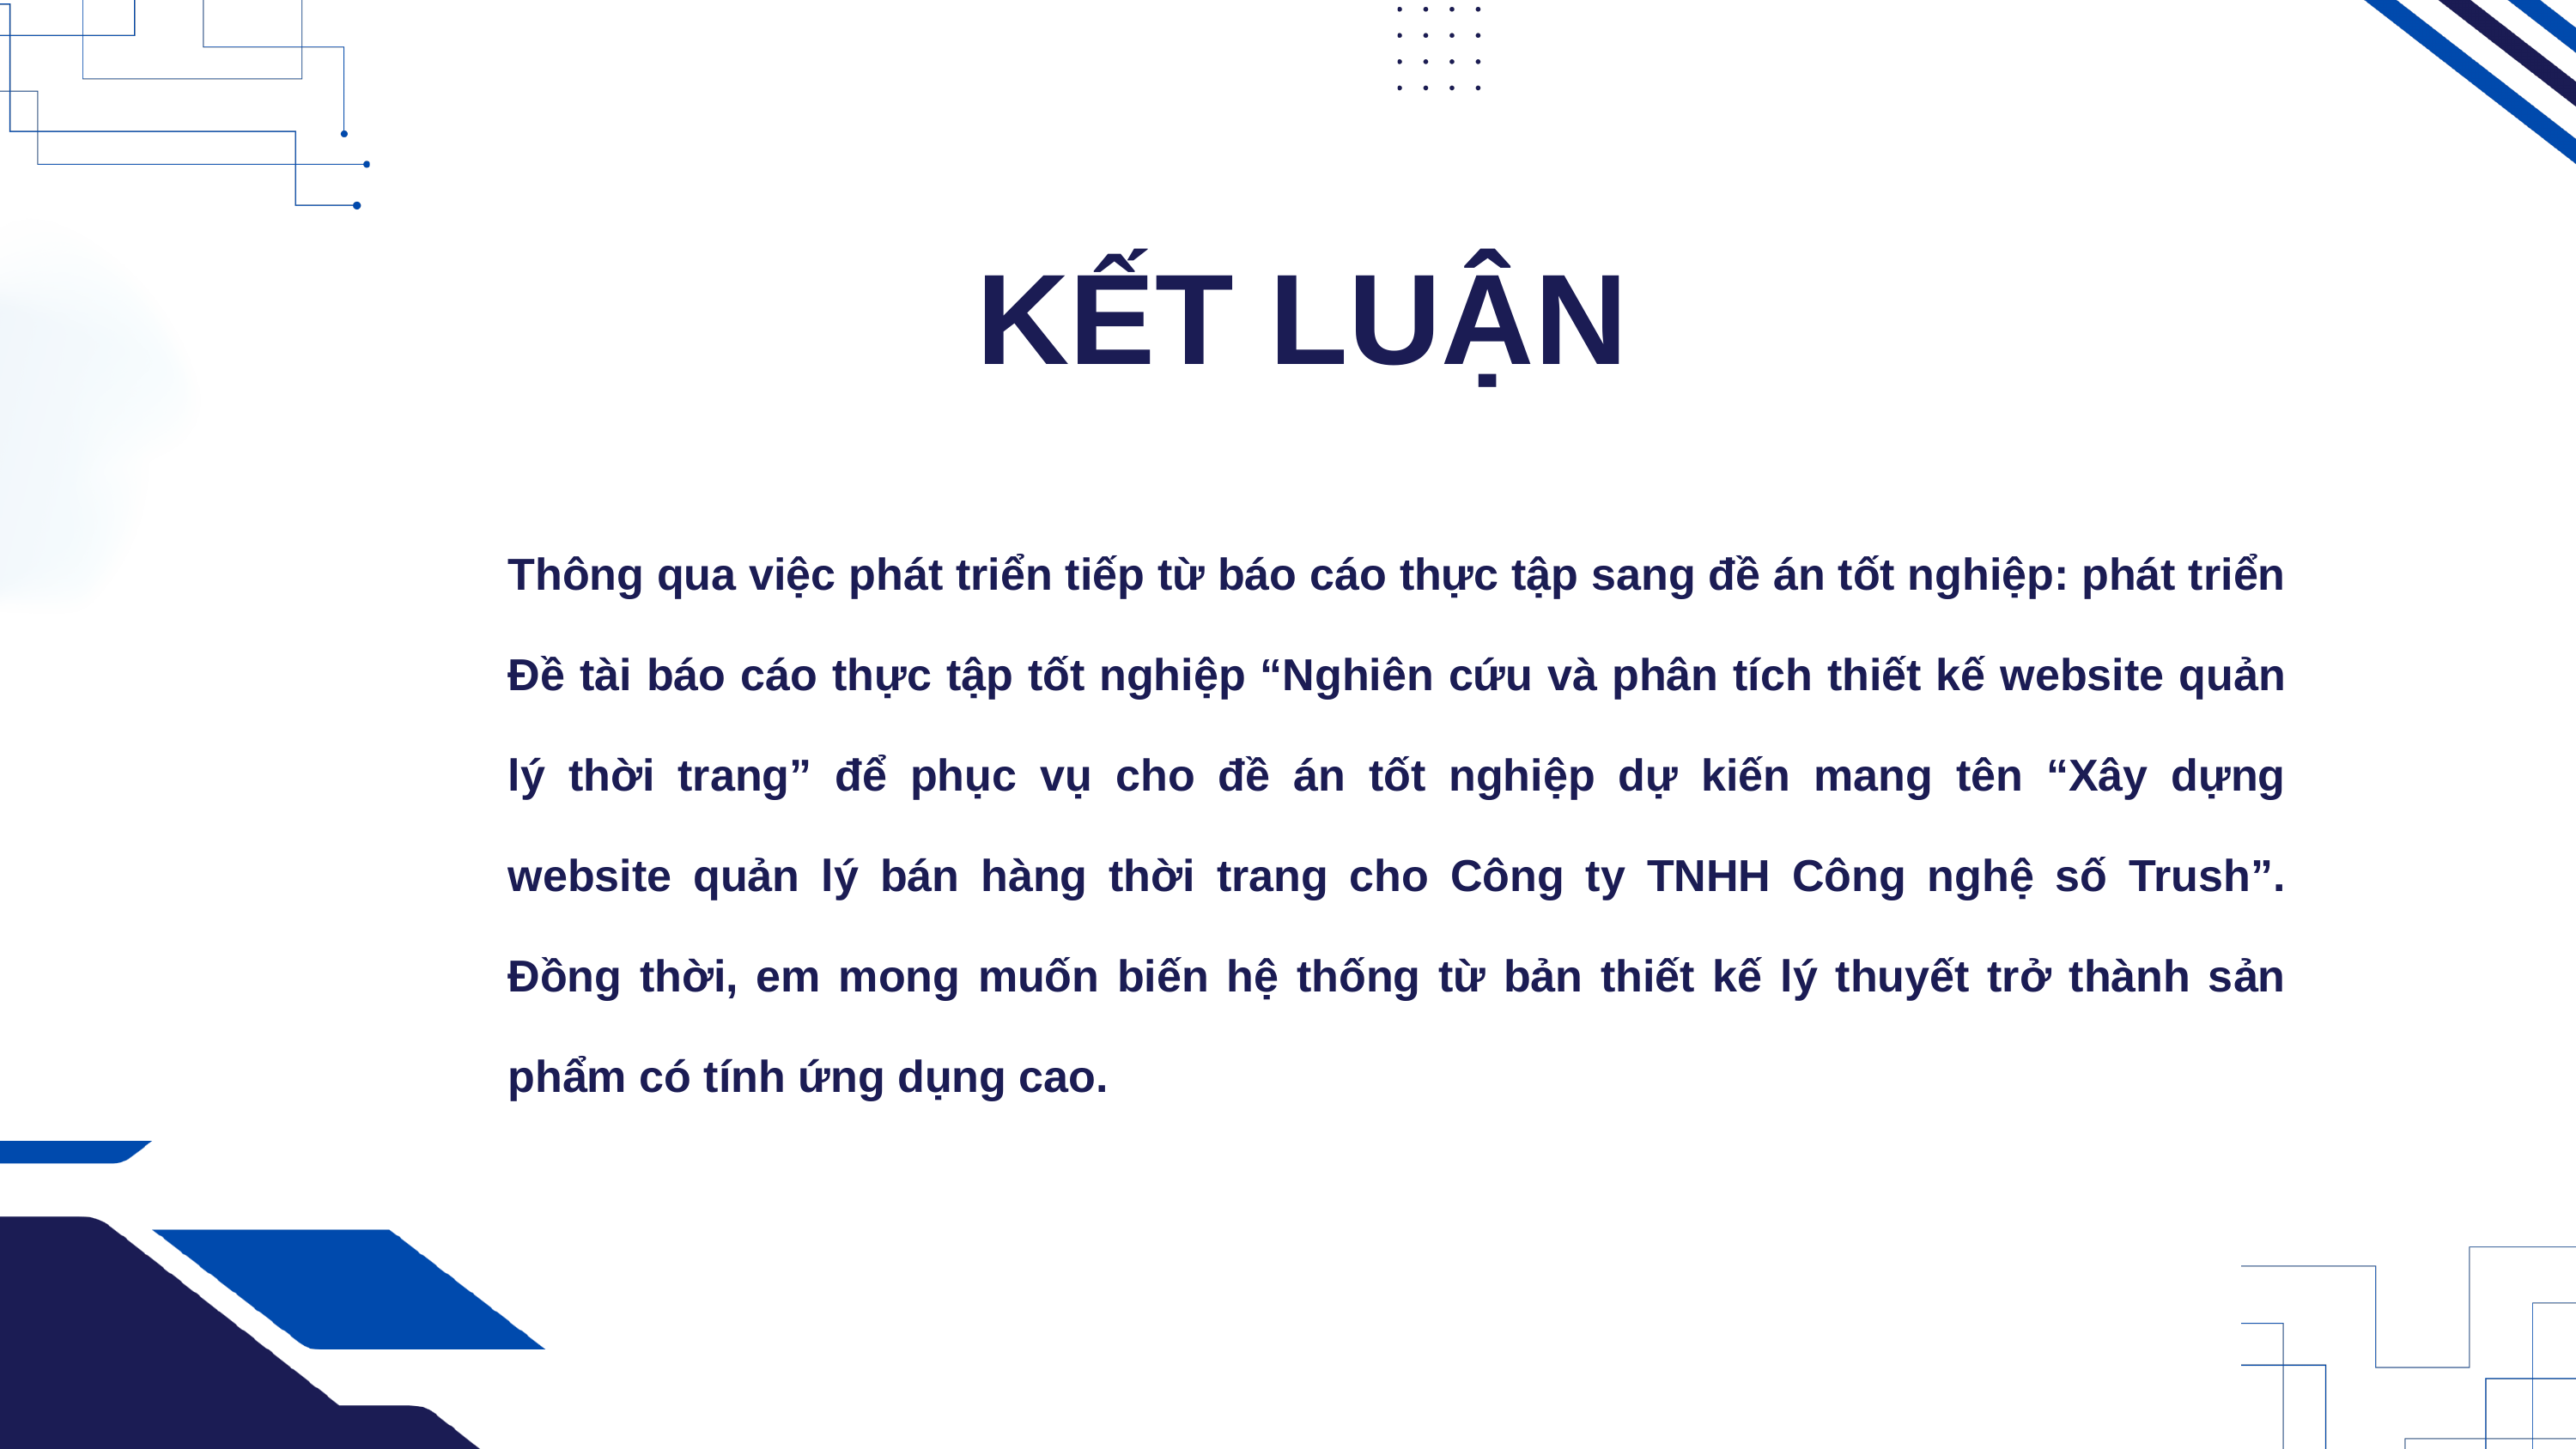

KẾT LUẬN
Thông qua việc phát triển tiếp từ báo cáo thực tập sang đề án tốt nghiệp: phát triển Đề tài báo cáo thực tập tốt nghiệp “Nghiên cứu và phân tích thiết kế website quản lý thời trang” để phục vụ cho đề án tốt nghiệp dự kiến mang tên “Xây dựng website quản lý bán hàng thời trang cho Công ty TNHH Công nghệ số Trush”. Đồng thời, em mong muốn biến hệ thống từ bản thiết kế lý thuyết trở thành sản phẩm có tính ứng dụng cao.